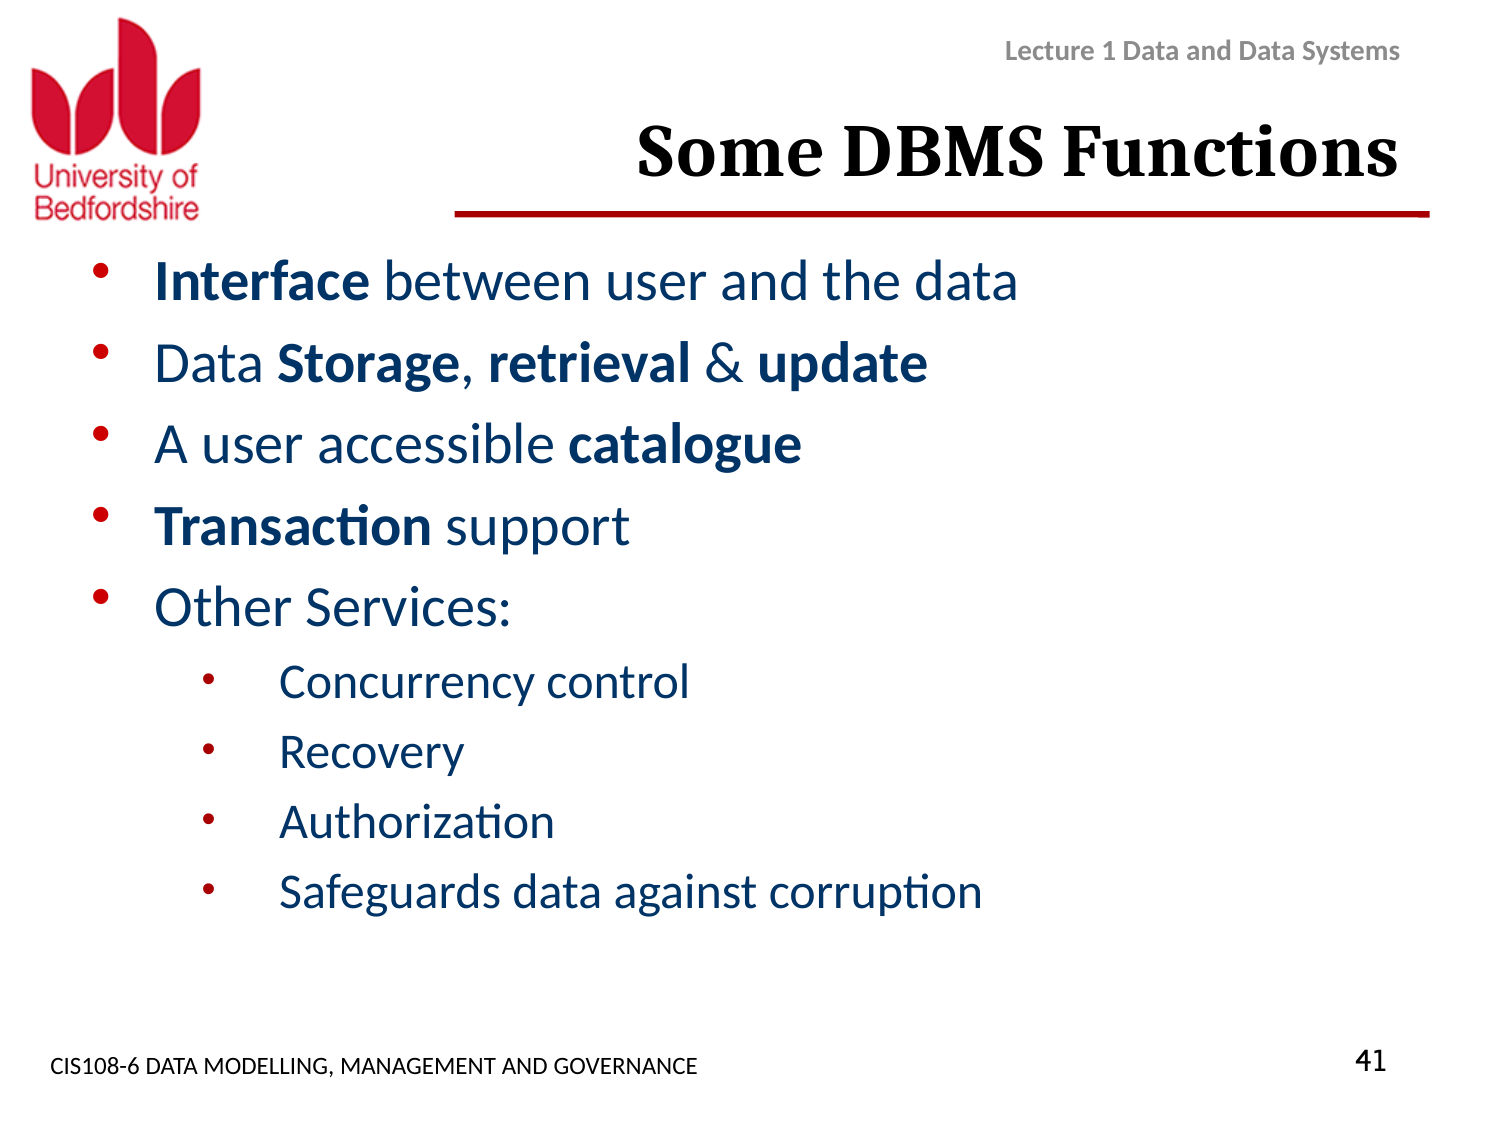

Lecture 1 Data and Data Systems
# Some DBMS Functions
Interface between user and the data
Data Storage, retrieval & update
A user accessible catalogue
Transaction support
Other Services:
Concurrency control
Recovery
Authorization
Safeguards data against corruption

CIS108-6 DATA MODELLING, MANAGEMENT AND GOVERNANCE